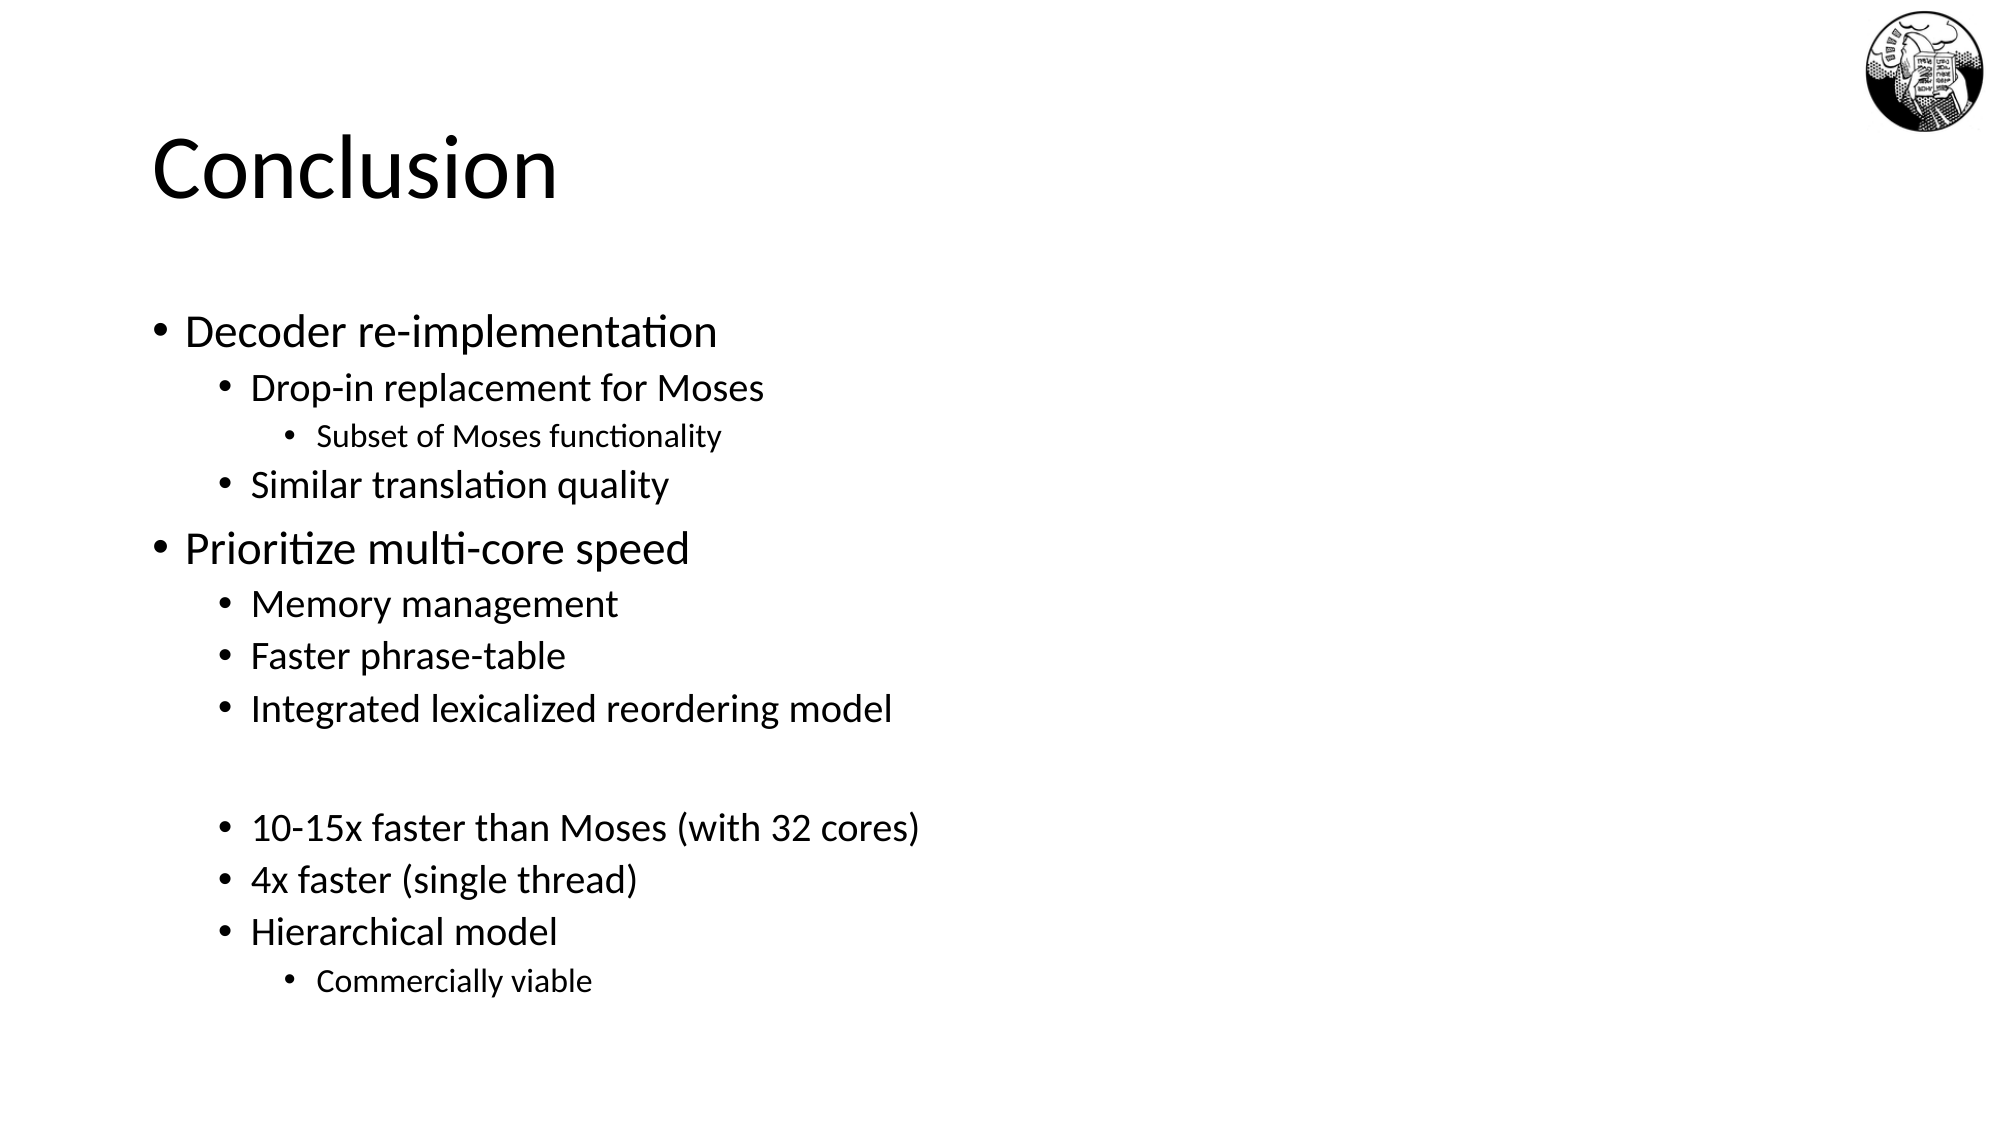

# Conclusion
Decoder re-implementation
Drop-in replacement for Moses
Subset of Moses functionality
Similar translation quality
Prioritize multi-core speed
Memory management
Faster phrase-table
Integrated lexicalized reordering model

10-15x faster than Moses (with 32 cores)
4x faster (single thread)
Hierarchical model
Commercially viable